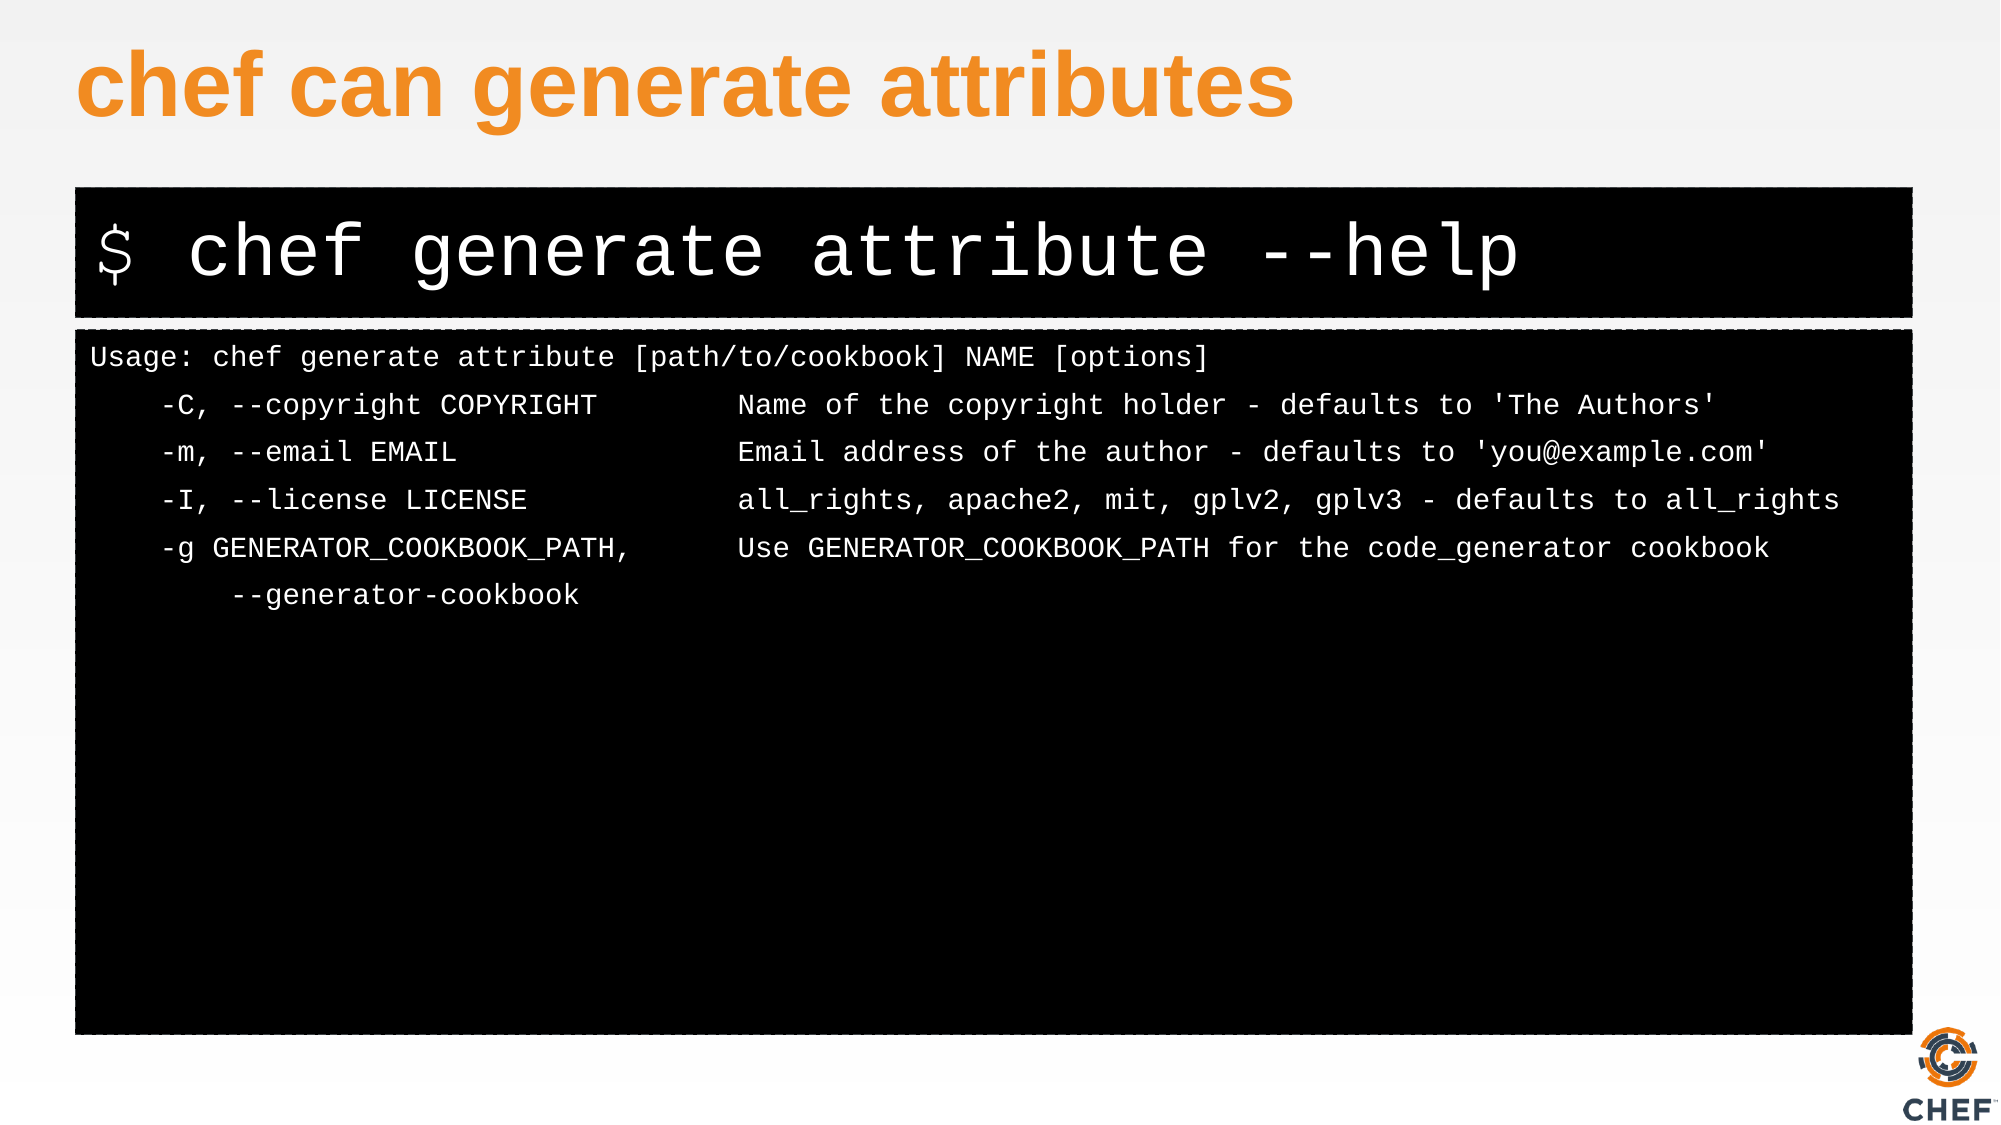

# chef can generate attributes
chef generate attribute --help
Usage: chef generate attribute [path/to/cookbook] NAME [options]
    -C, --copyright COPYRIGHT        Name of the copyright holder - defaults to 'The Authors'
    -m, --email EMAIL                Email address of the author - defaults to 'you@example.com'
    -I, --license LICENSE            all_rights, apache2, mit, gplv2, gplv3 - defaults to all_rights
    -g GENERATOR_COOKBOOK_PATH,      Use GENERATOR_COOKBOOK_PATH for the code_generator cookbook
        --generator-cookbook